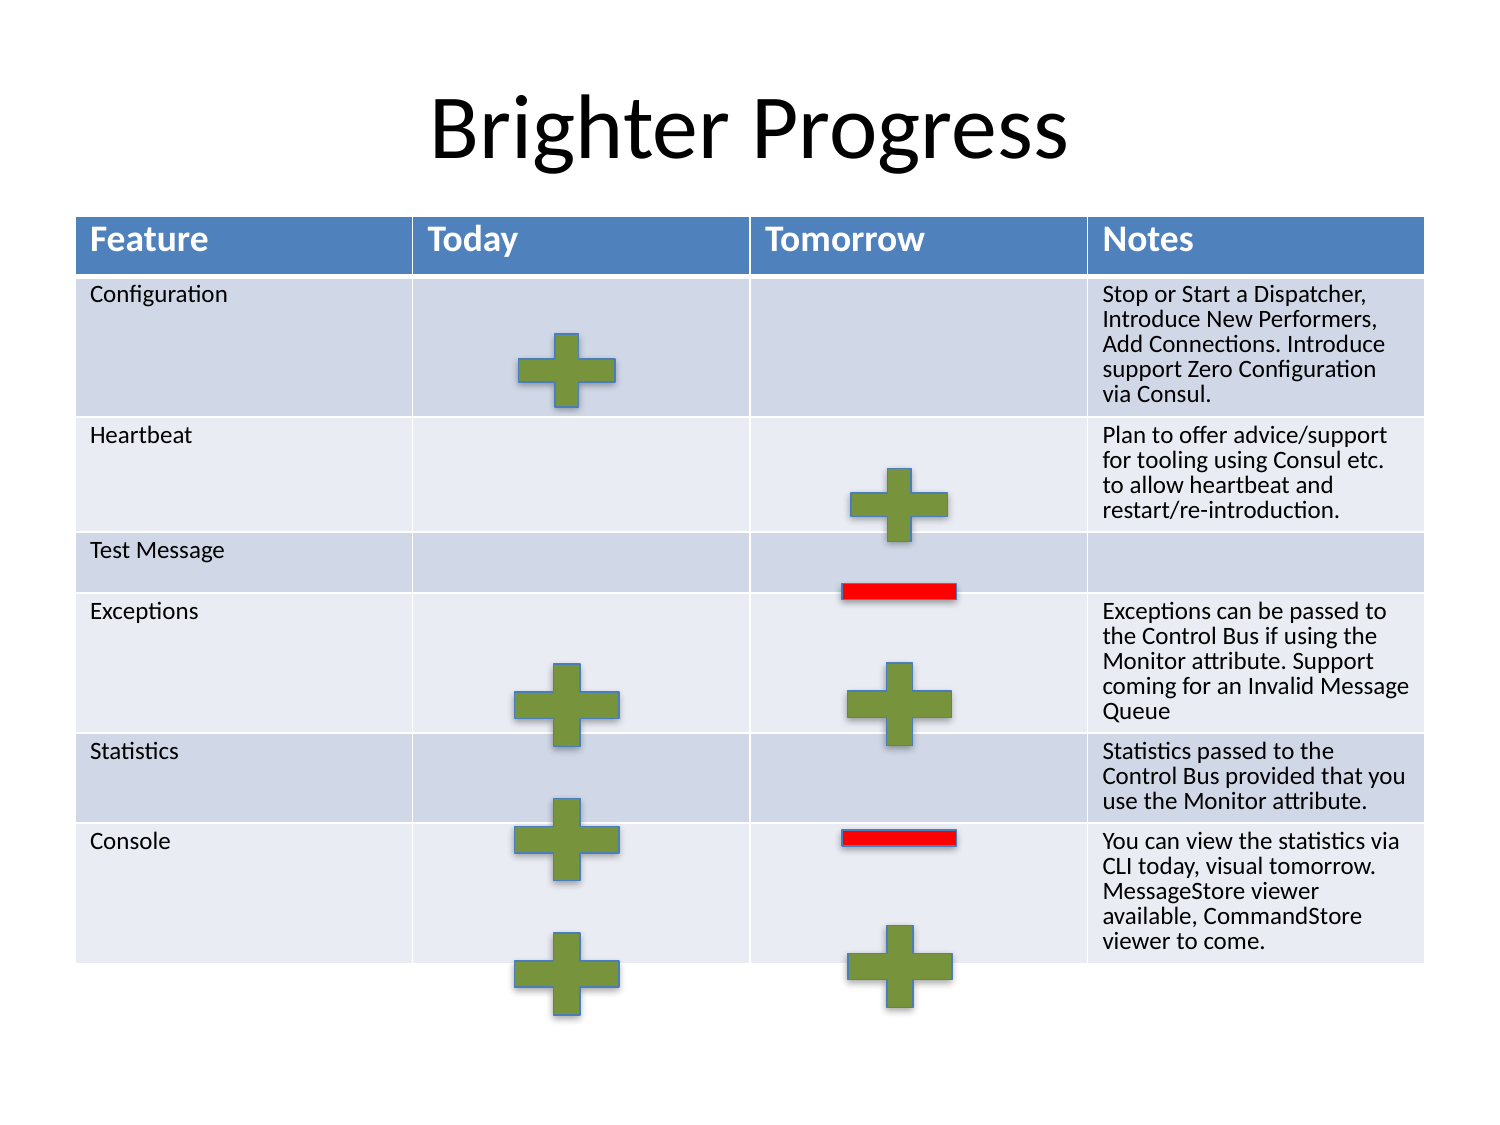

# Brighter Progress
| Feature | Today | Tomorrow | Notes |
| --- | --- | --- | --- |
| Configuration |  |  | Stop or Start a Dispatcher, Introduce New Performers, Add Connections. Introduce support Zero Configuration via Consul. |
| Heartbeat |  |  | Plan to offer advice/support for tooling using Consul etc. to allow heartbeat and restart/re-introduction. |
| Test Message |  |  |  |
| Exceptions |  |  | Exceptions can be passed to the Control Bus if using the Monitor attribute. Support coming for an Invalid Message Queue |
| Statistics |  |  | Statistics passed to the Control Bus provided that you use the Monitor attribute. |
| Console |  |  | You can view the statistics via CLI today, visual tomorrow. MessageStore viewer available, CommandStore viewer to come. |